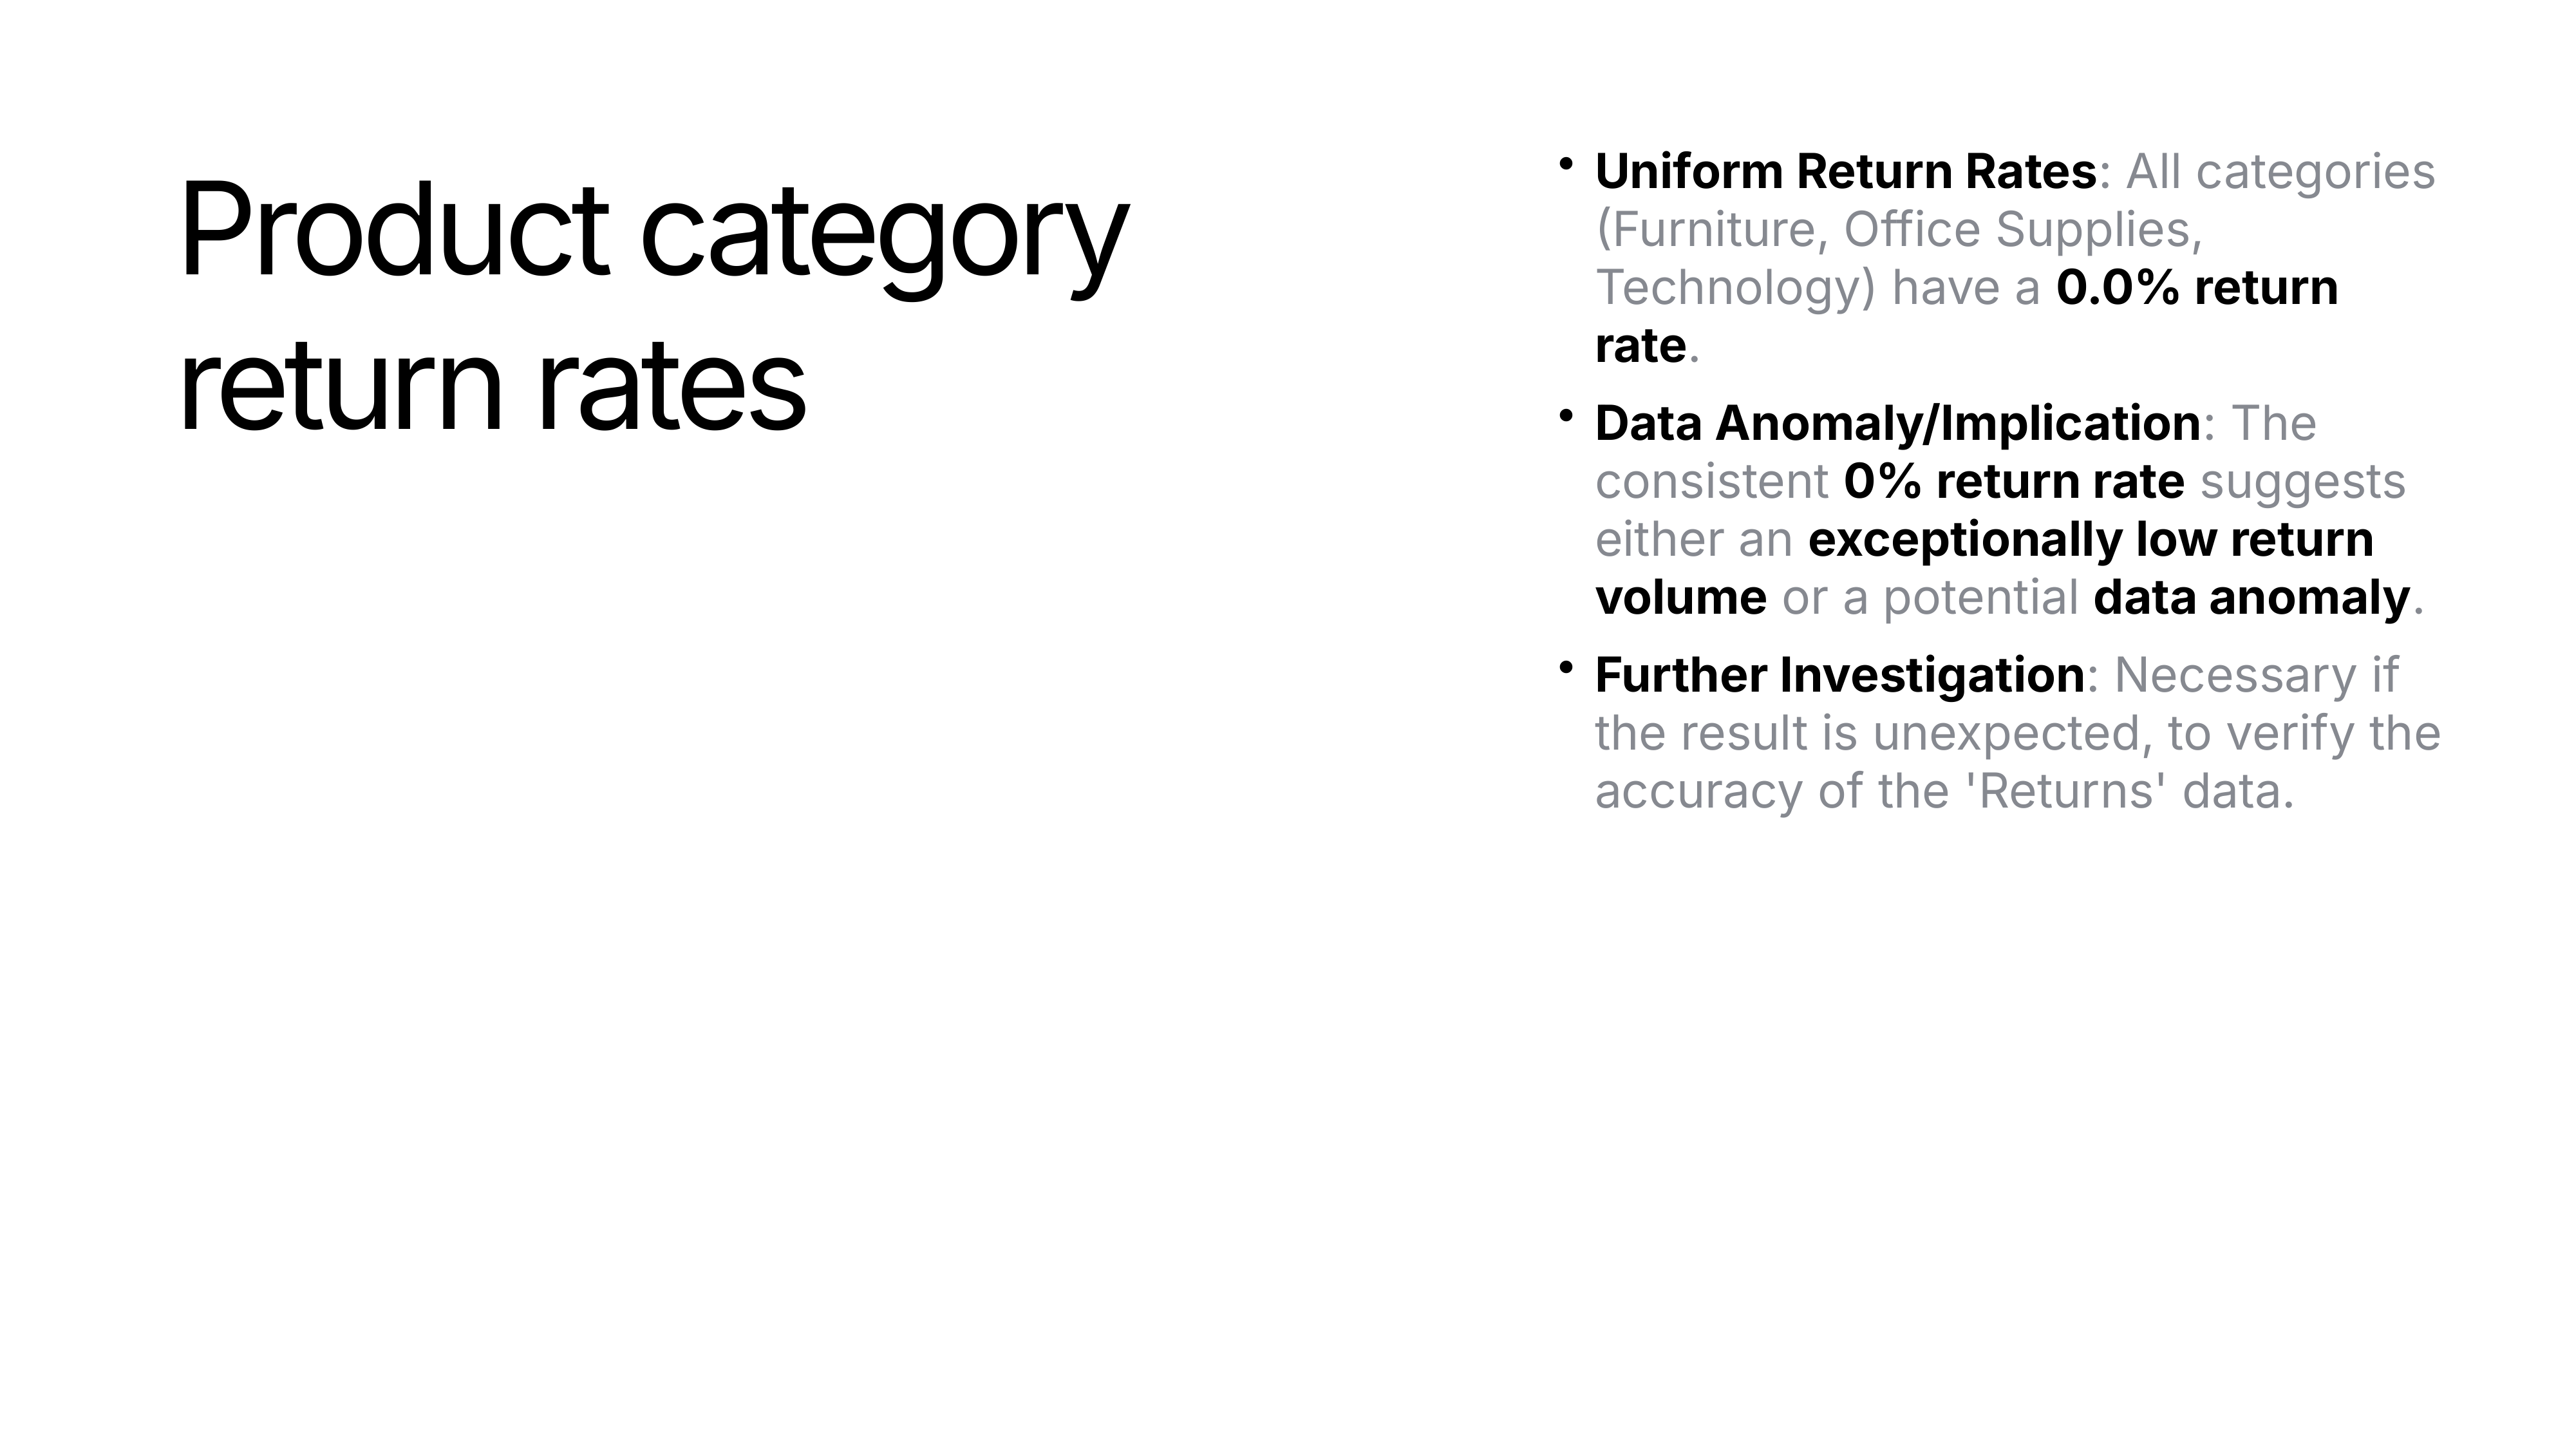

Uniform Return Rates: All categories (Furniture, Office Supplies, Technology) have a 0.0% return rate.
Data Anomaly/Implication: The consistent 0% return rate suggests either an exceptionally low return volume or a potential data anomaly.
Further Investigation: Necessary if the result is unexpected, to verify the accuracy of the 'Returns' data.
Product category return rates